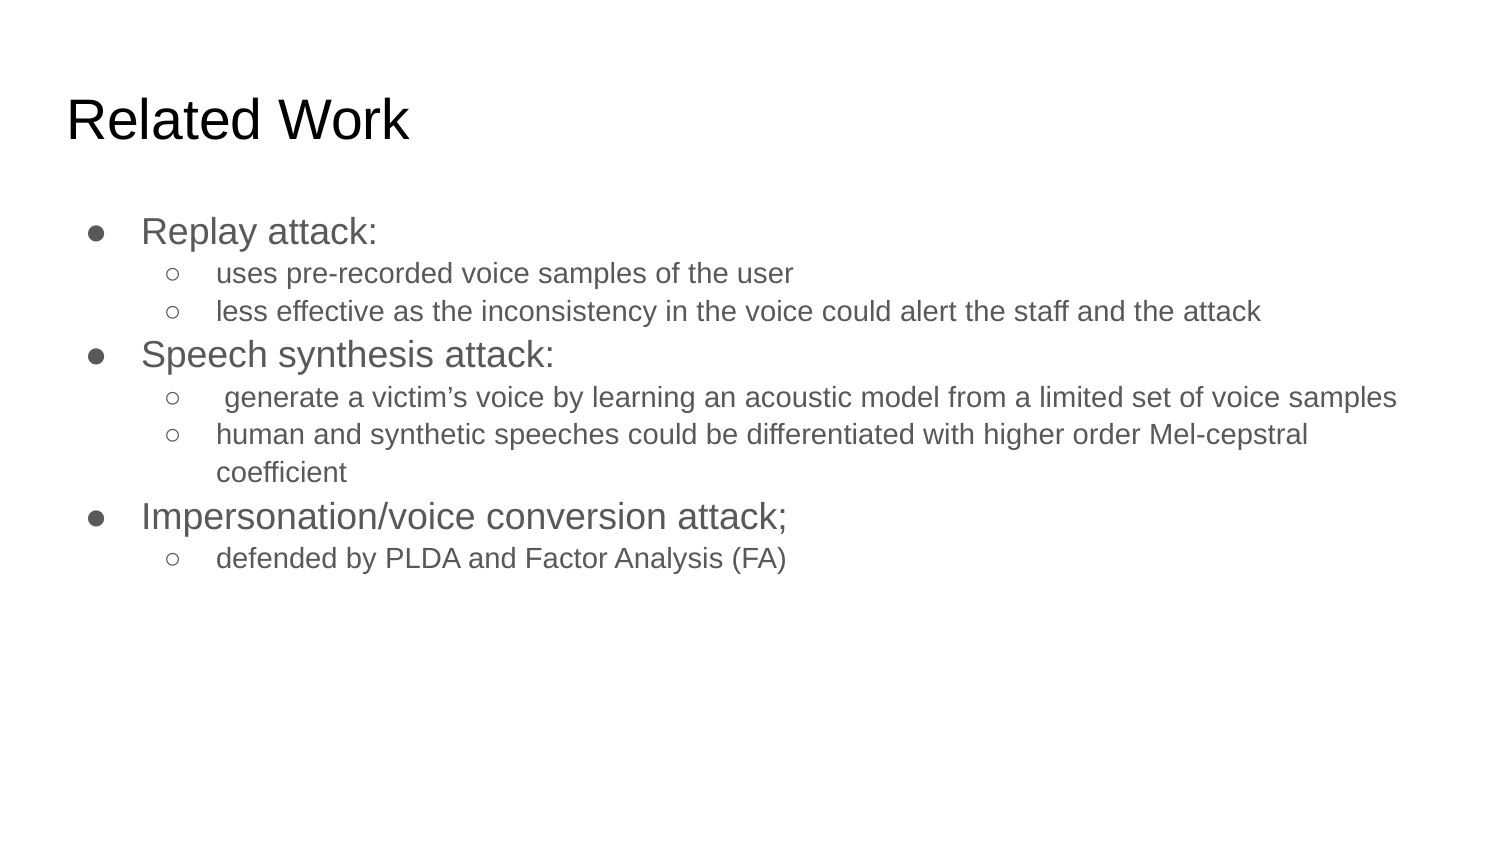

# Related Work
Replay attack:
uses pre-recorded voice samples of the user
less effective as the inconsistency in the voice could alert the staff and the attack
Speech synthesis attack:
 generate a victim’s voice by learning an acoustic model from a limited set of voice samples
human and synthetic speeches could be differentiated with higher order Mel-cepstral coefficient
Impersonation/voice conversion attack;
defended by PLDA and Factor Analysis (FA)